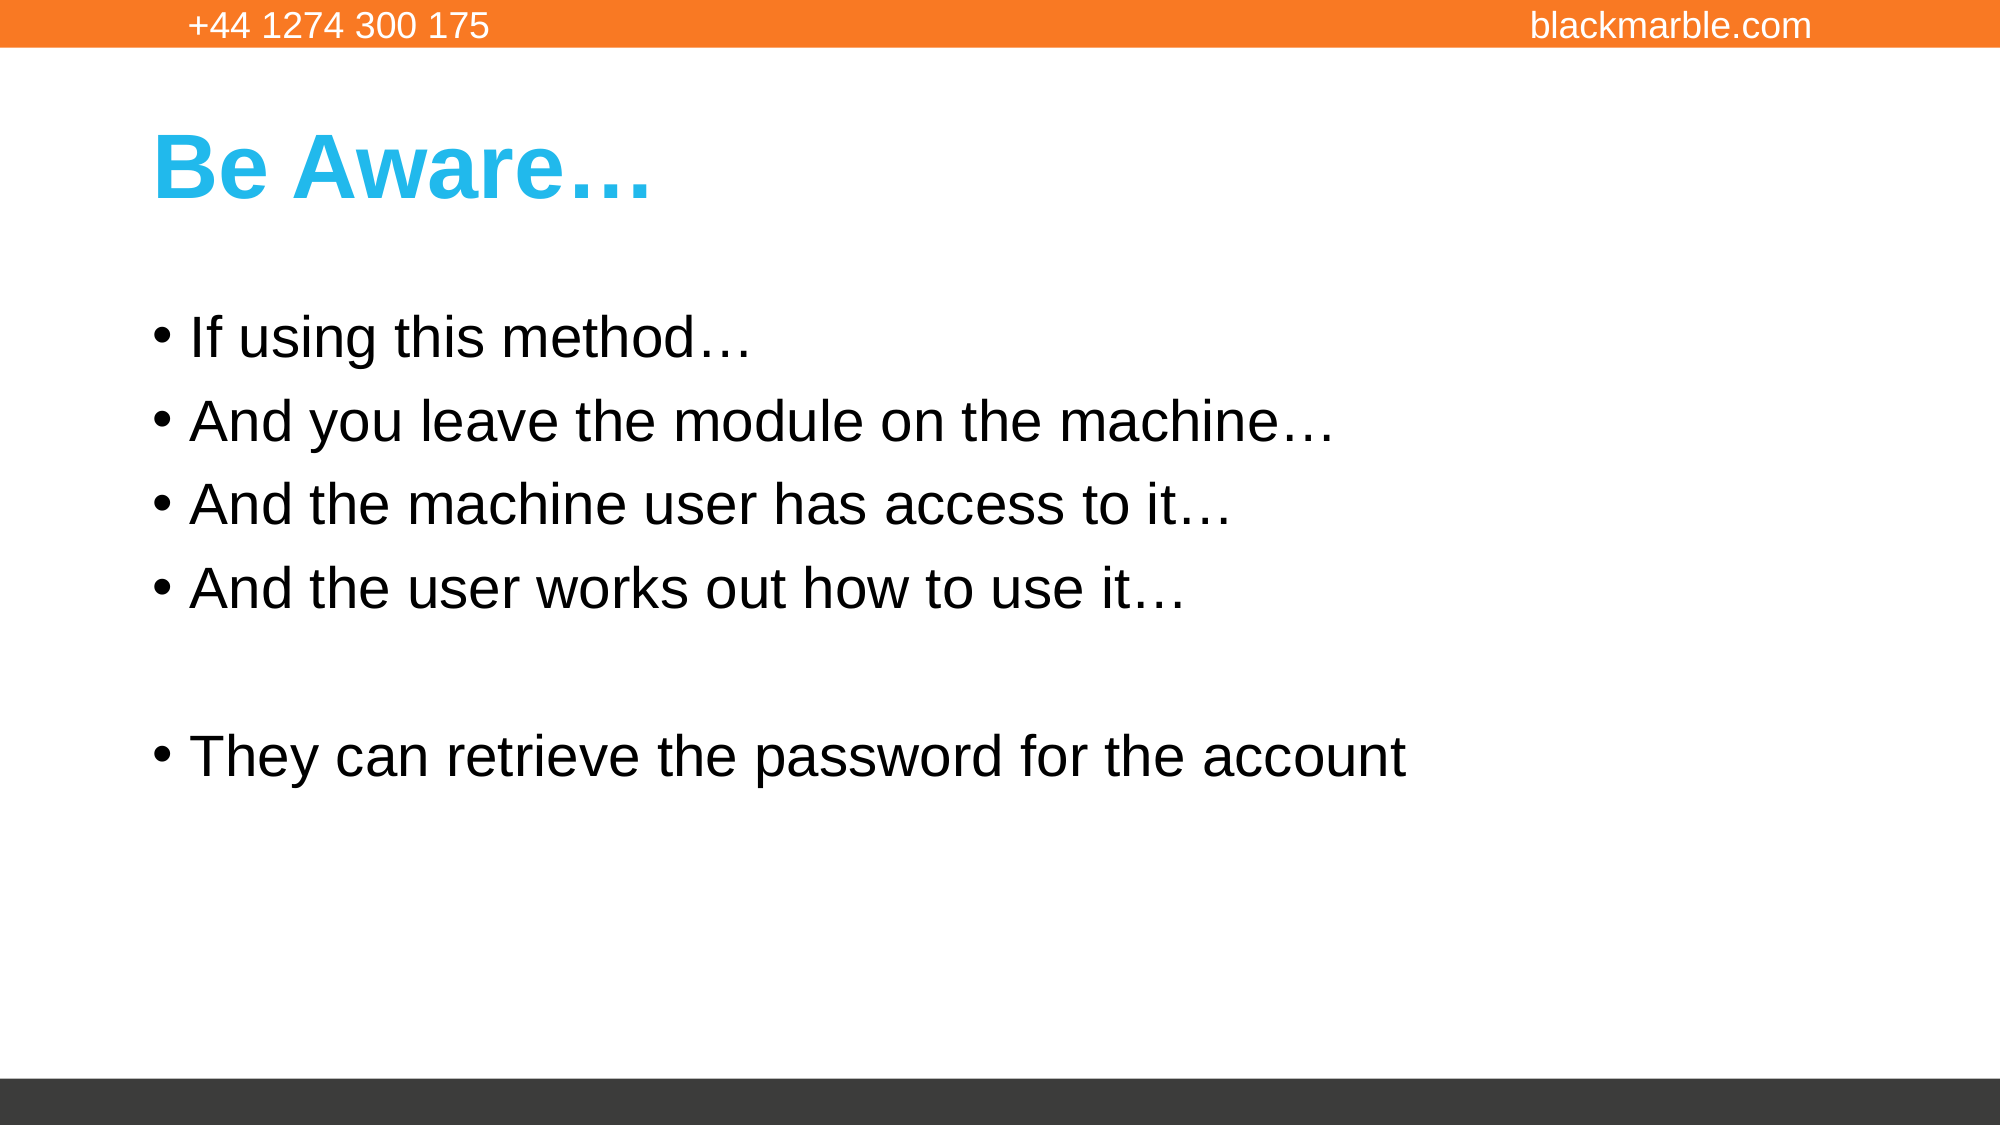

# Be Aware…
If using this method…
And you leave the module on the machine…
And the machine user has access to it…
And the user works out how to use it…

They can retrieve the password for the account